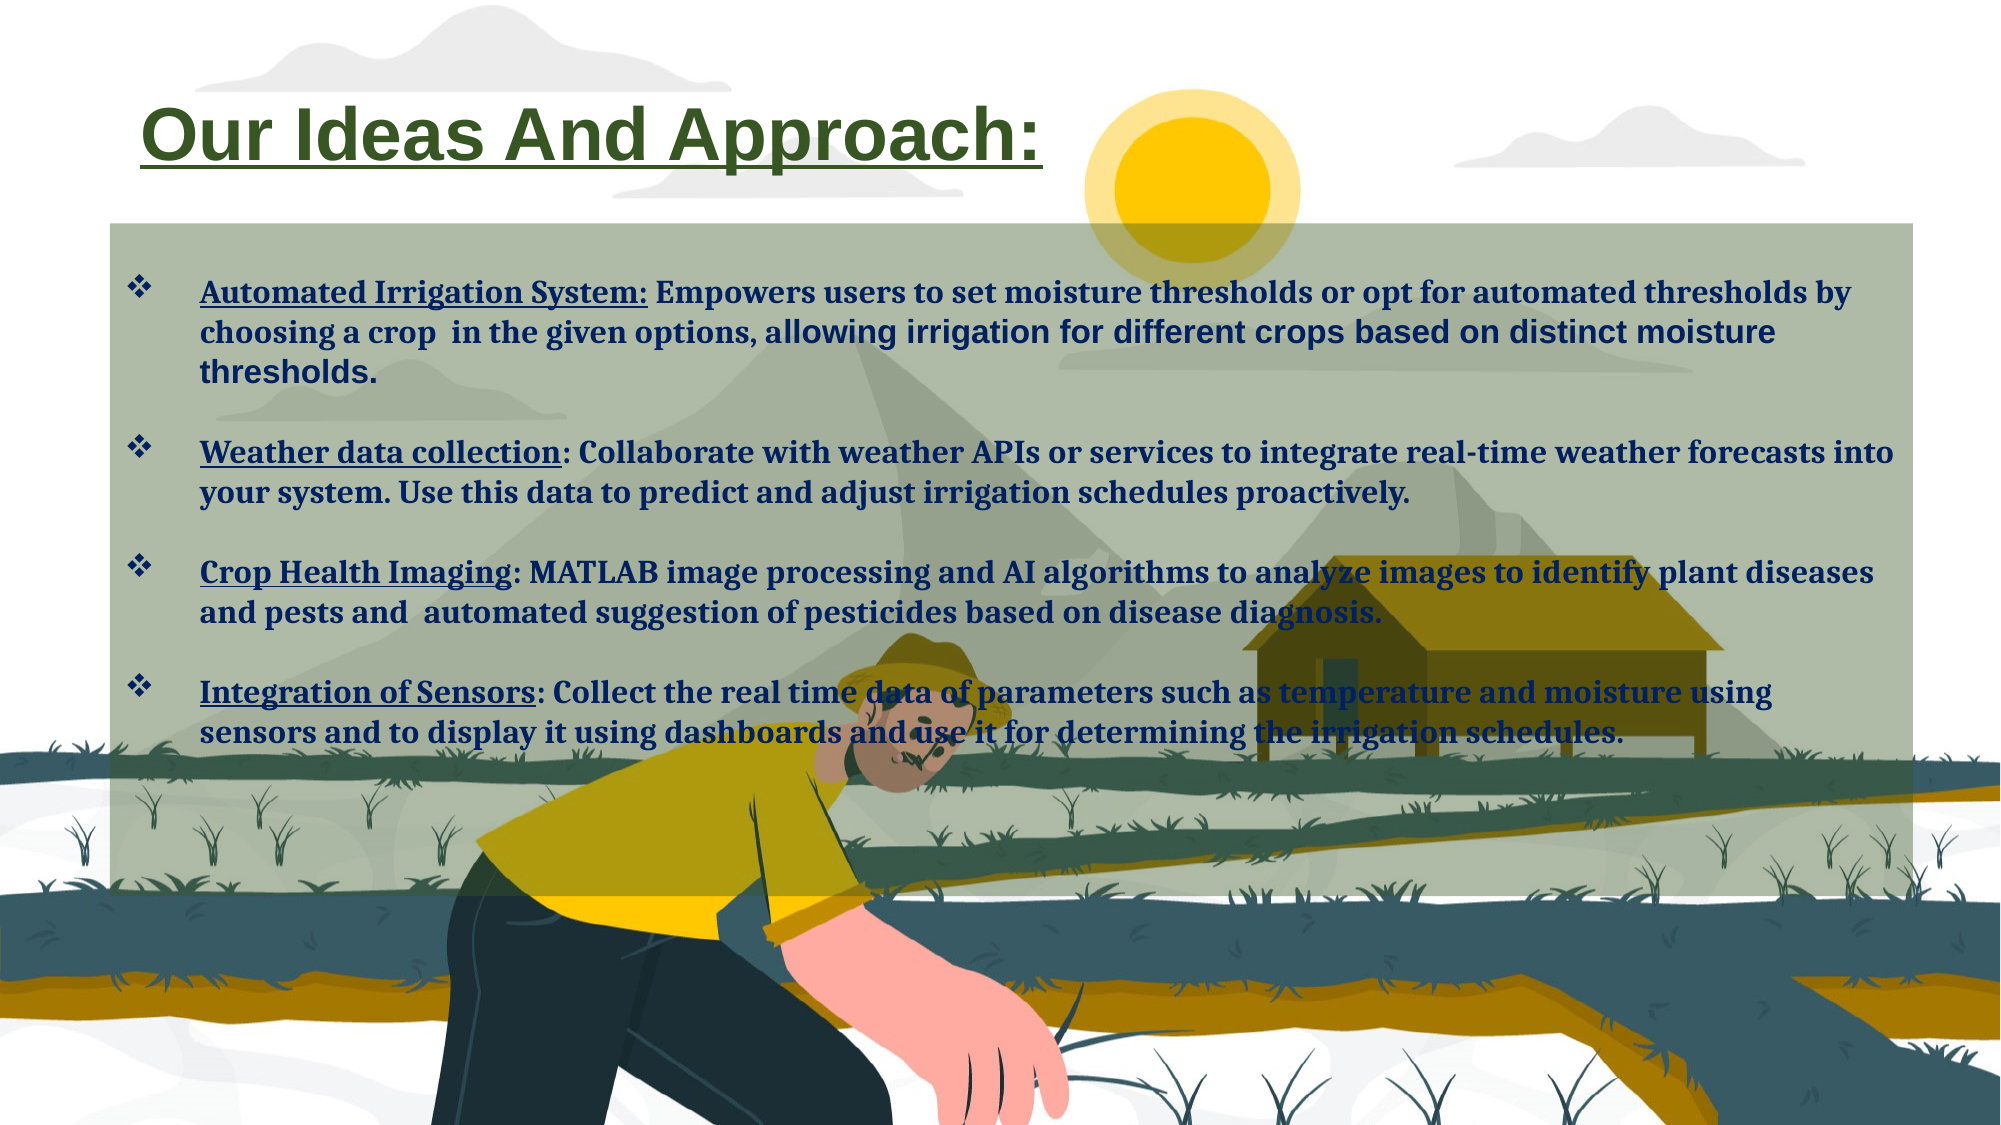

Our Ideas And Approach:

Automated Irrigation System: Empowers users to set moisture thresholds or opt for automated thresholds by choosing a crop  in the given options, allowing irrigation for different crops based on distinct moisture thresholds.

Weather data collection: Collaborate with weather APIs or services to integrate real-time weather forecasts into your system. Use this data to predict and adjust irrigation schedules proactively.

Crop Health Imaging: MATLAB image processing and AI algorithms to analyze images to identify plant diseases and pests and  automated suggestion of pesticides based on disease diagnosis.

Integration of Sensors: Collect the real time data of parameters such as temperature and moisture using sensors and to display it using dashboards and use it for determining the irrigation schedules.